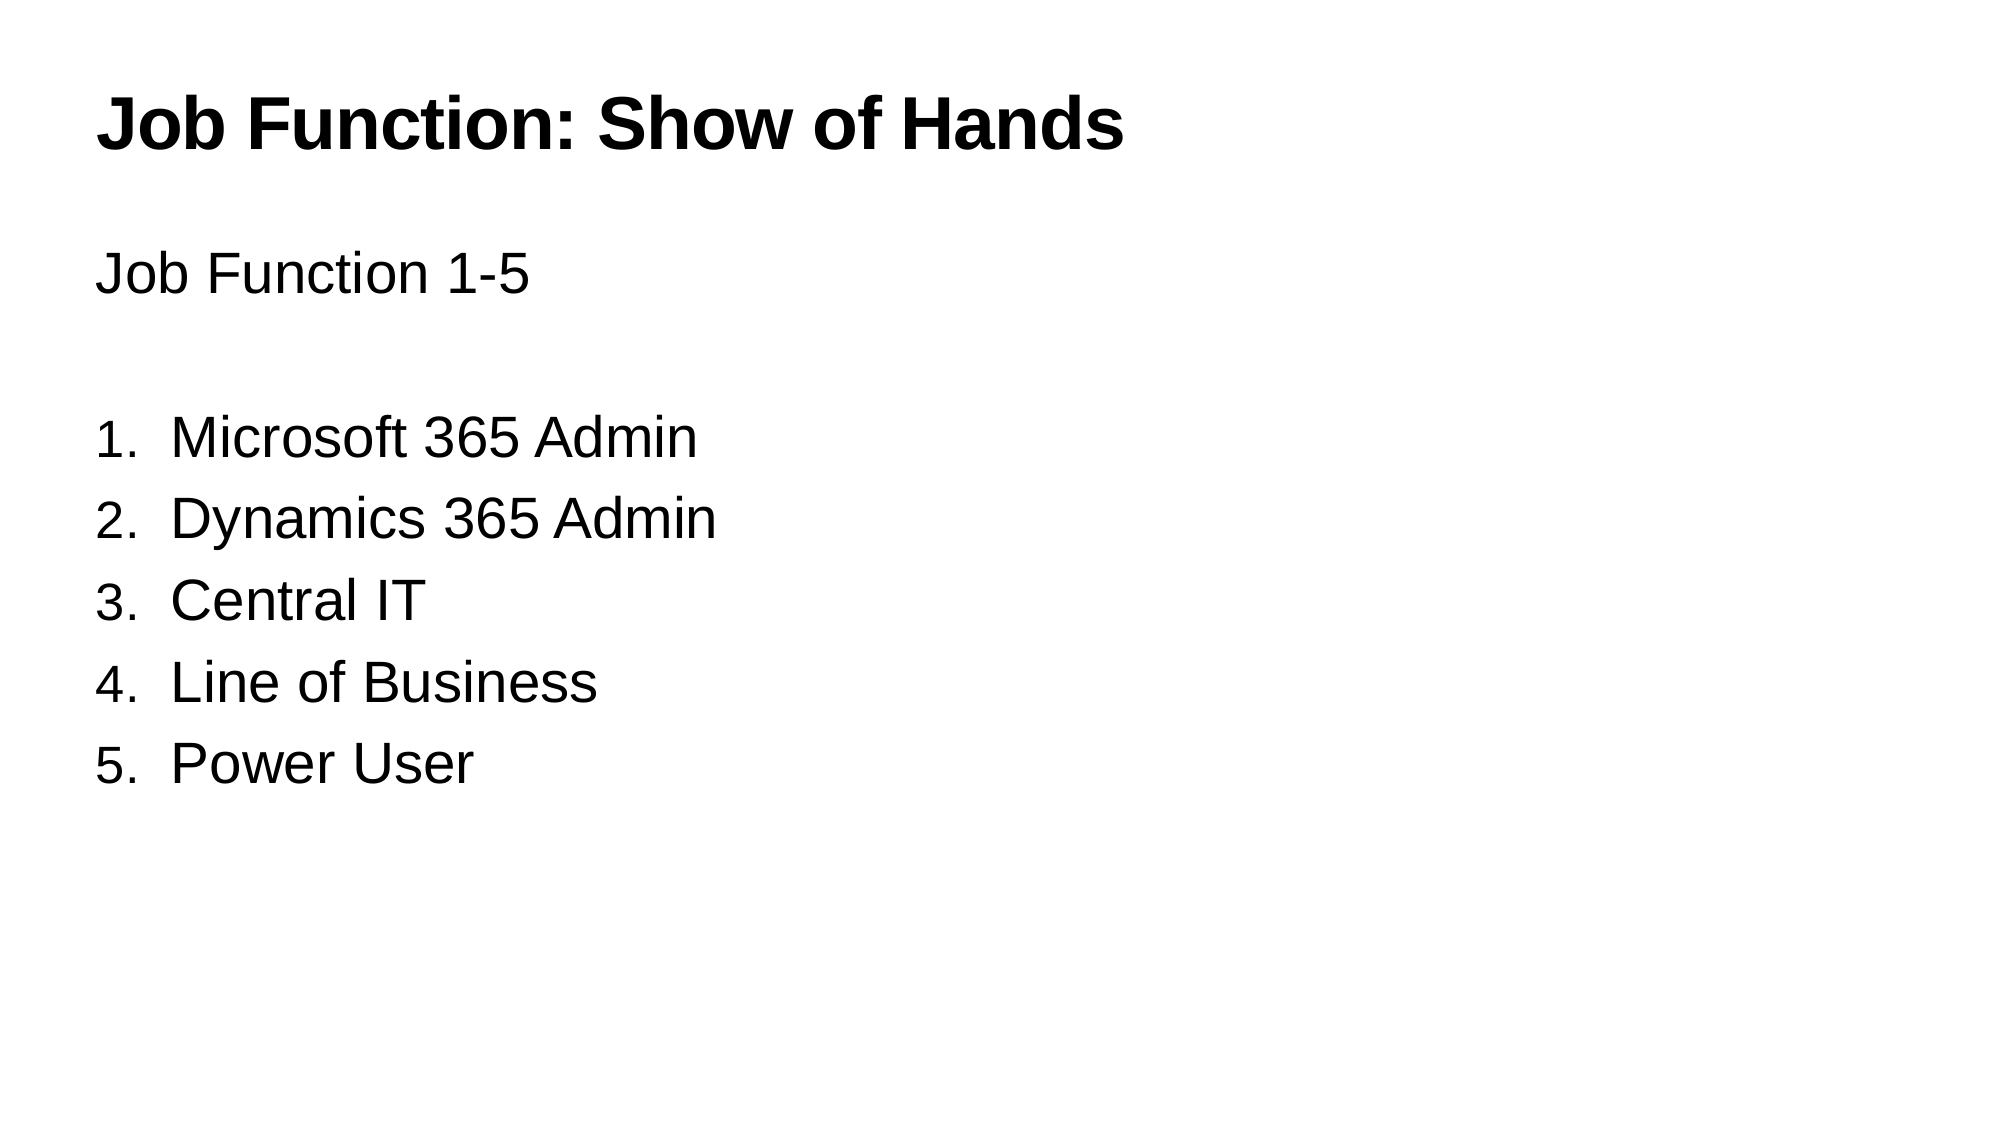

# Job Function: Show of Hands
Job Function 1-5

Microsoft 365 Admin
Dynamics 365 Admin
Central IT
Line of Business
Power User